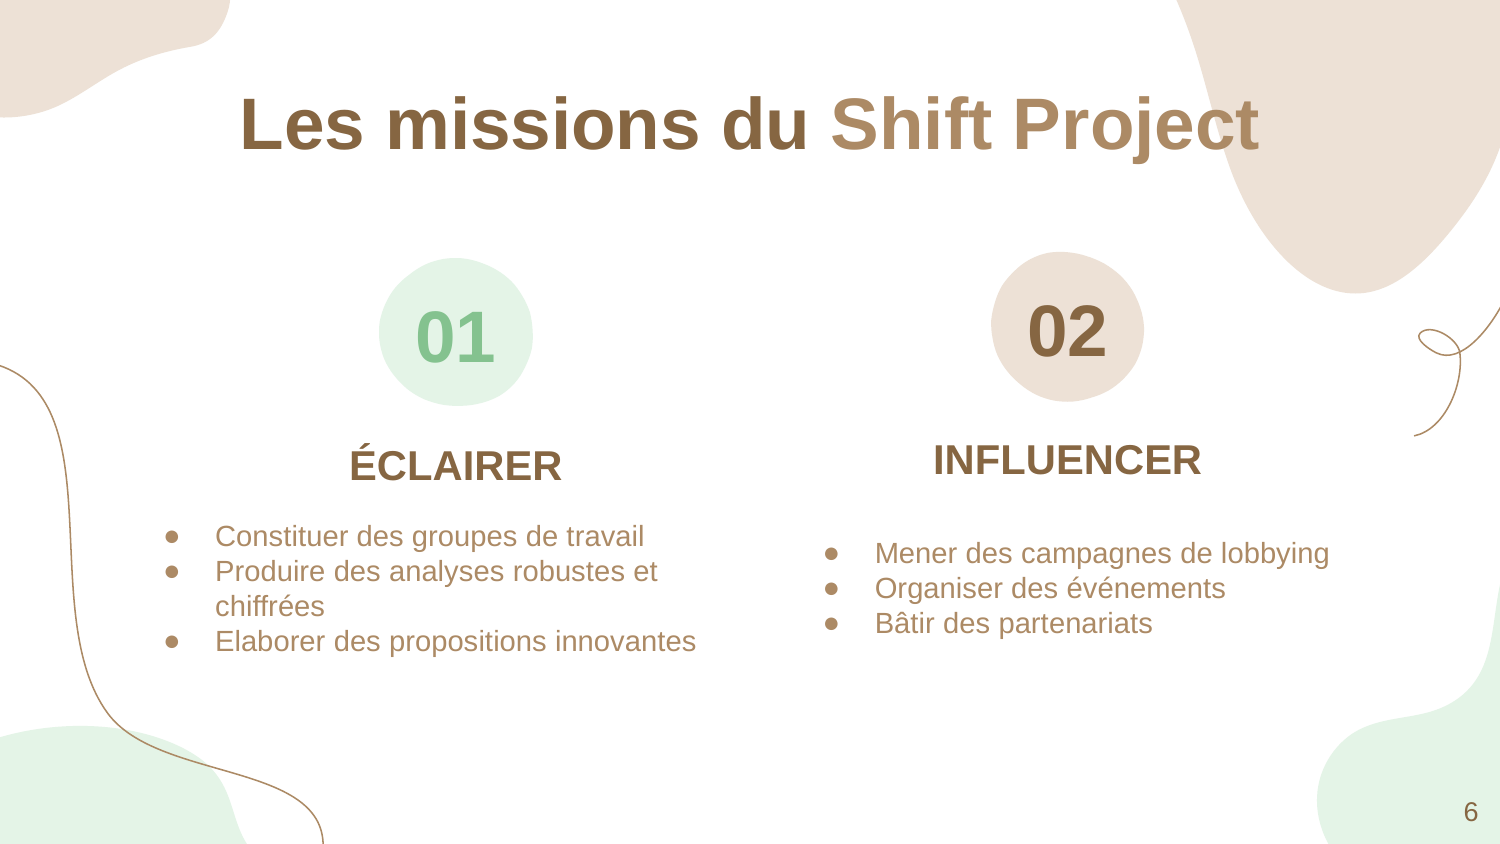

Les missions du Shift Project

# 02
01
INFLUENCER
ÉCLAIRER
Constituer des groupes de travail
Produire des analyses robustes et chiffrées
Elaborer des propositions innovantes
Mener des campagnes de lobbying
Organiser des événements
Bâtir des partenariats
6